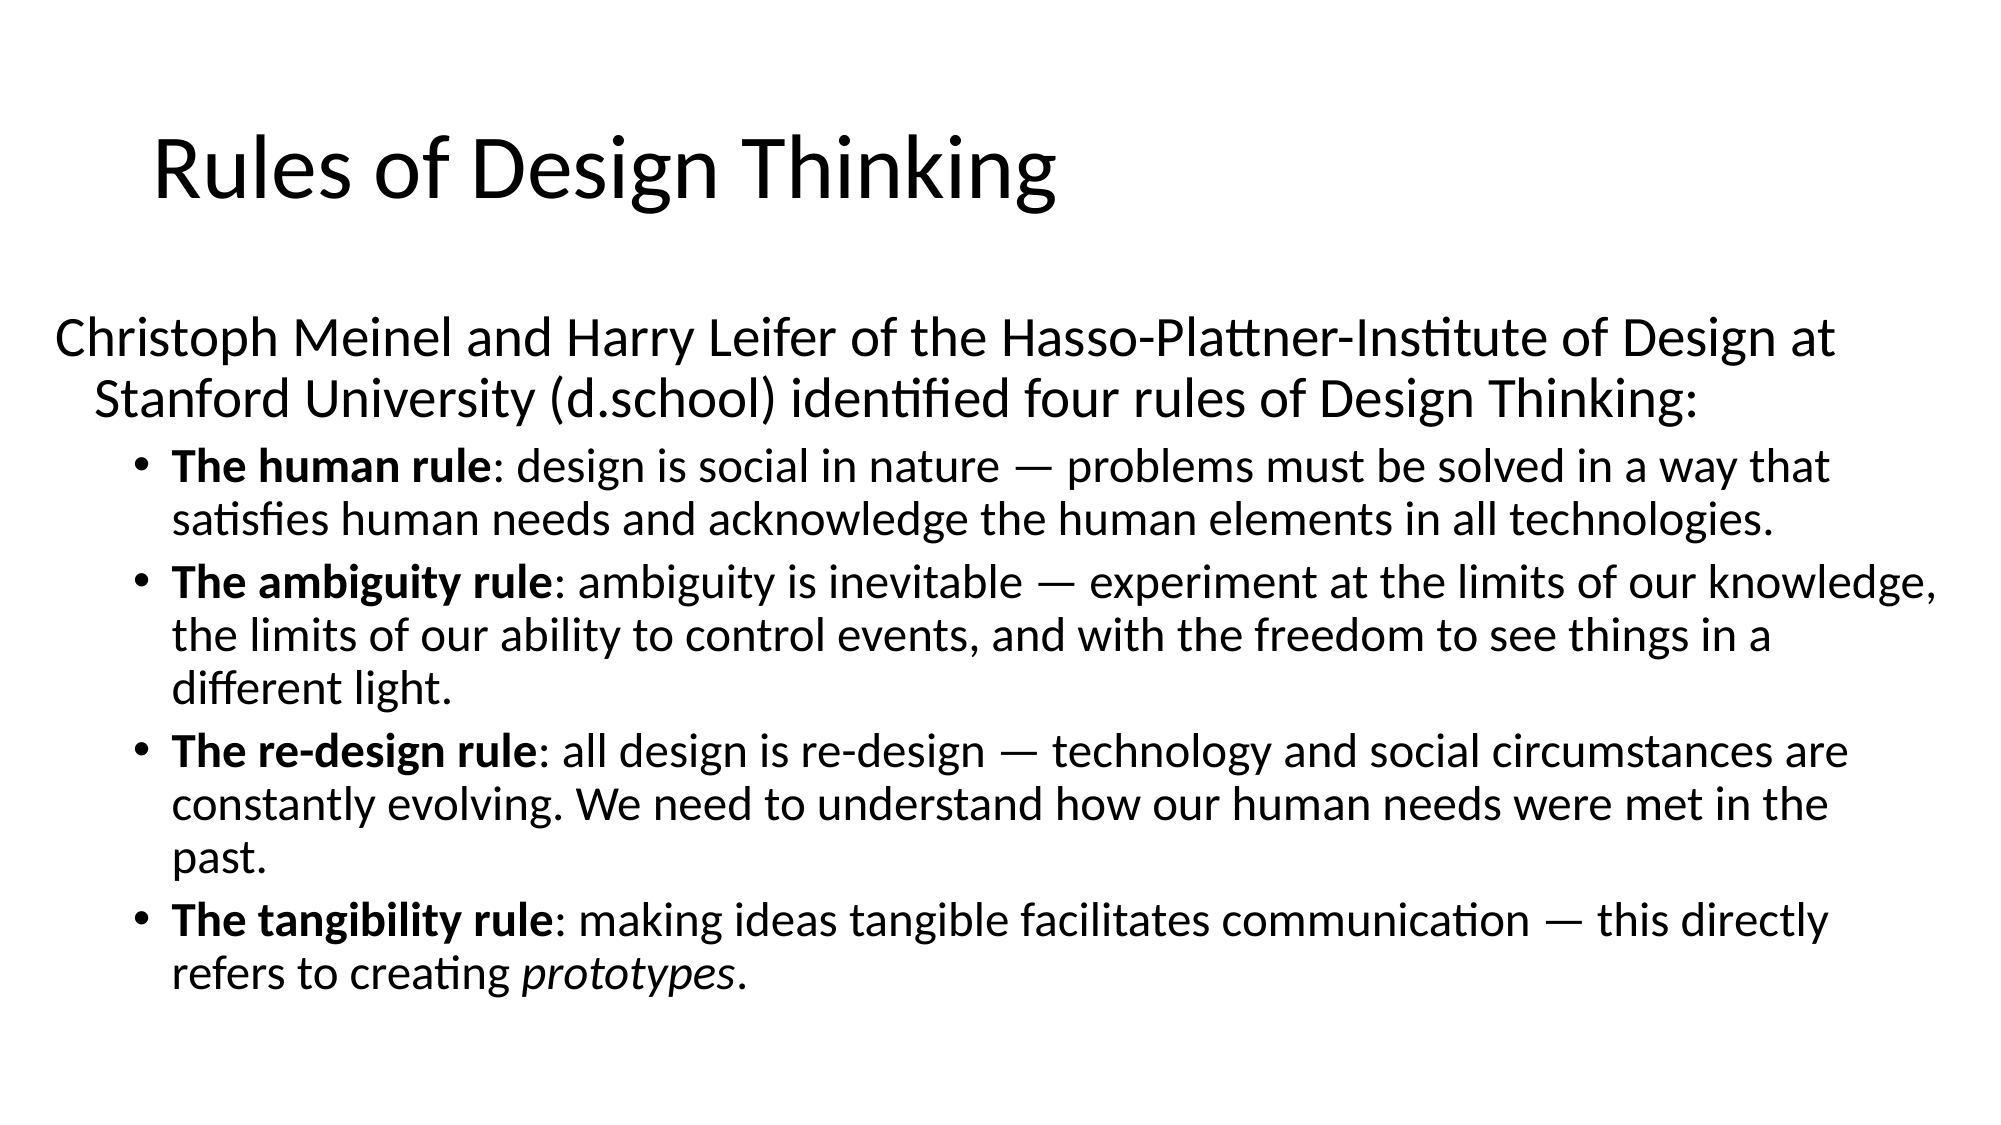

# Rules of Design Thinking
Christoph Meinel and Harry Leifer of the Hasso-Plattner-Institute of Design at Stanford University (d.school) identified four rules of Design Thinking:
The human rule: design is social in nature — problems must be solved in a way that satisfies human needs and acknowledge the human elements in all technologies.
The ambiguity rule: ambiguity is inevitable — experiment at the limits of our knowledge, the limits of our ability to control events, and with the freedom to see things in a different light.
The re-design rule: all design is re-design — technology and social circumstances are constantly evolving. We need to understand how our human needs were met in the past.
The tangibility rule: making ideas tangible facilitates communication — this directly refers to creating prototypes.